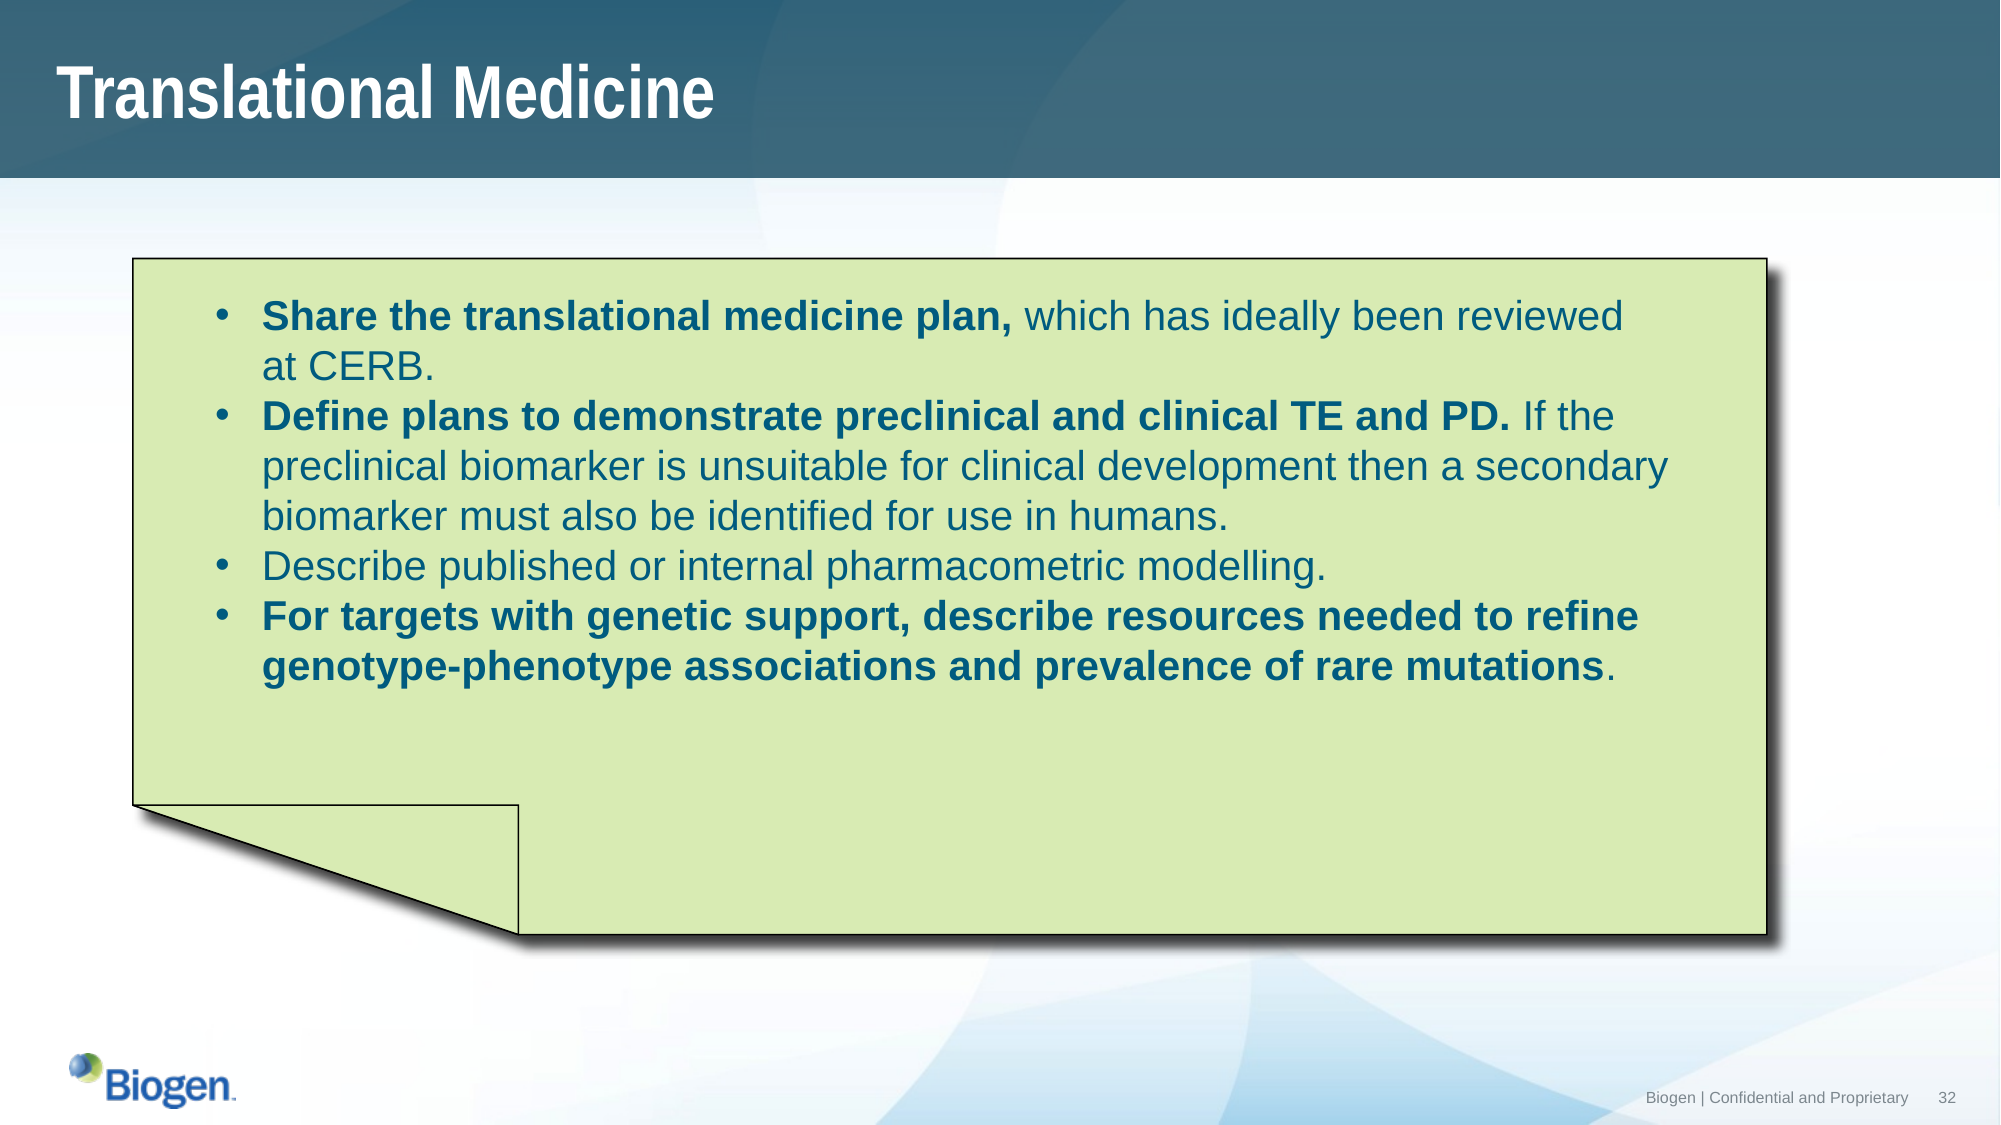

Translational Medicine
Share the translational medicine plan, which has ideally been reviewed at CERB.
Define plans to demonstrate preclinical and clinical TE and PD. If the preclinical biomarker is unsuitable for clinical development then a secondary biomarker must also be identified for use in humans.
Describe published or internal pharmacometric modelling.
For targets with genetic support, describe resources needed to refine genotype-phenotype associations and prevalence of rare mutations.